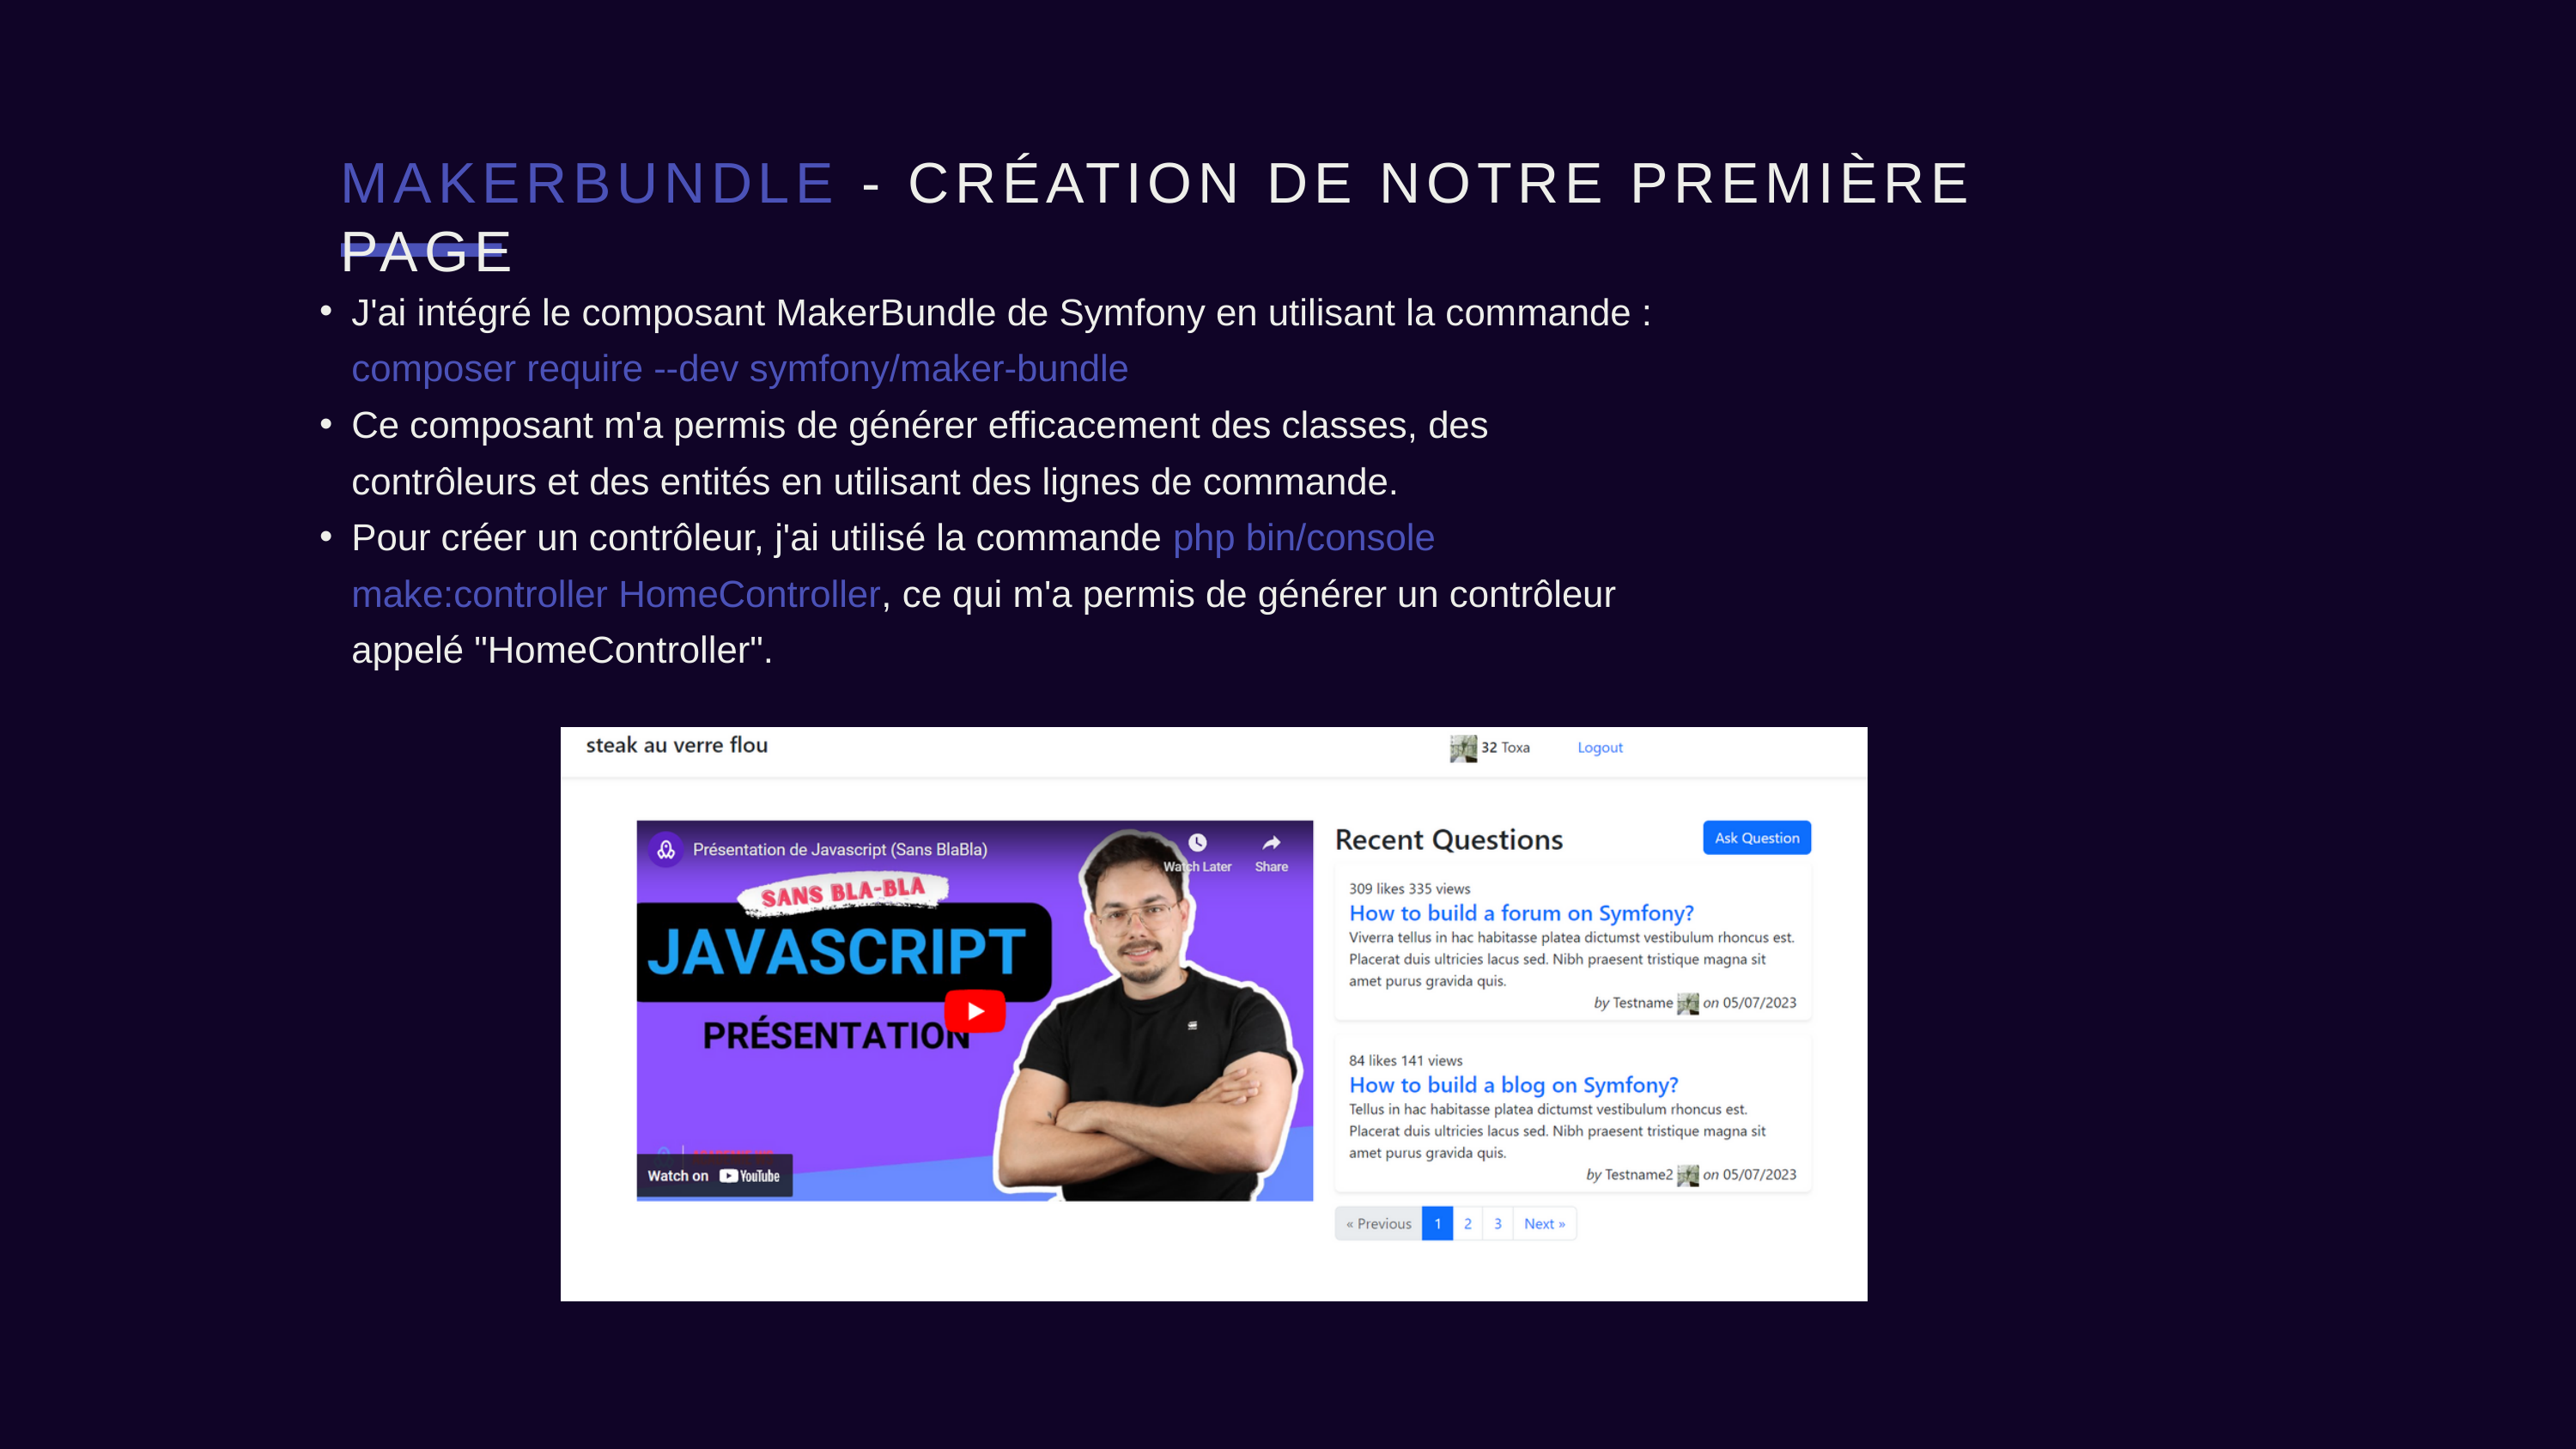

MAKERBUNDLE - CRÉATION DE NOTRE PREMIÈRE PAGE

J'ai intégré le composant MakerBundle de Symfony en utilisant la commande : composer require --dev symfony/maker-bundle
Ce composant m'a permis de générer efficacement des classes, des contrôleurs et des entités en utilisant des lignes de commande.
Pour créer un contrôleur, j'ai utilisé la commande php bin/console make:controller HomeController, ce qui m'a permis de générer un contrôleur appelé "HomeController".